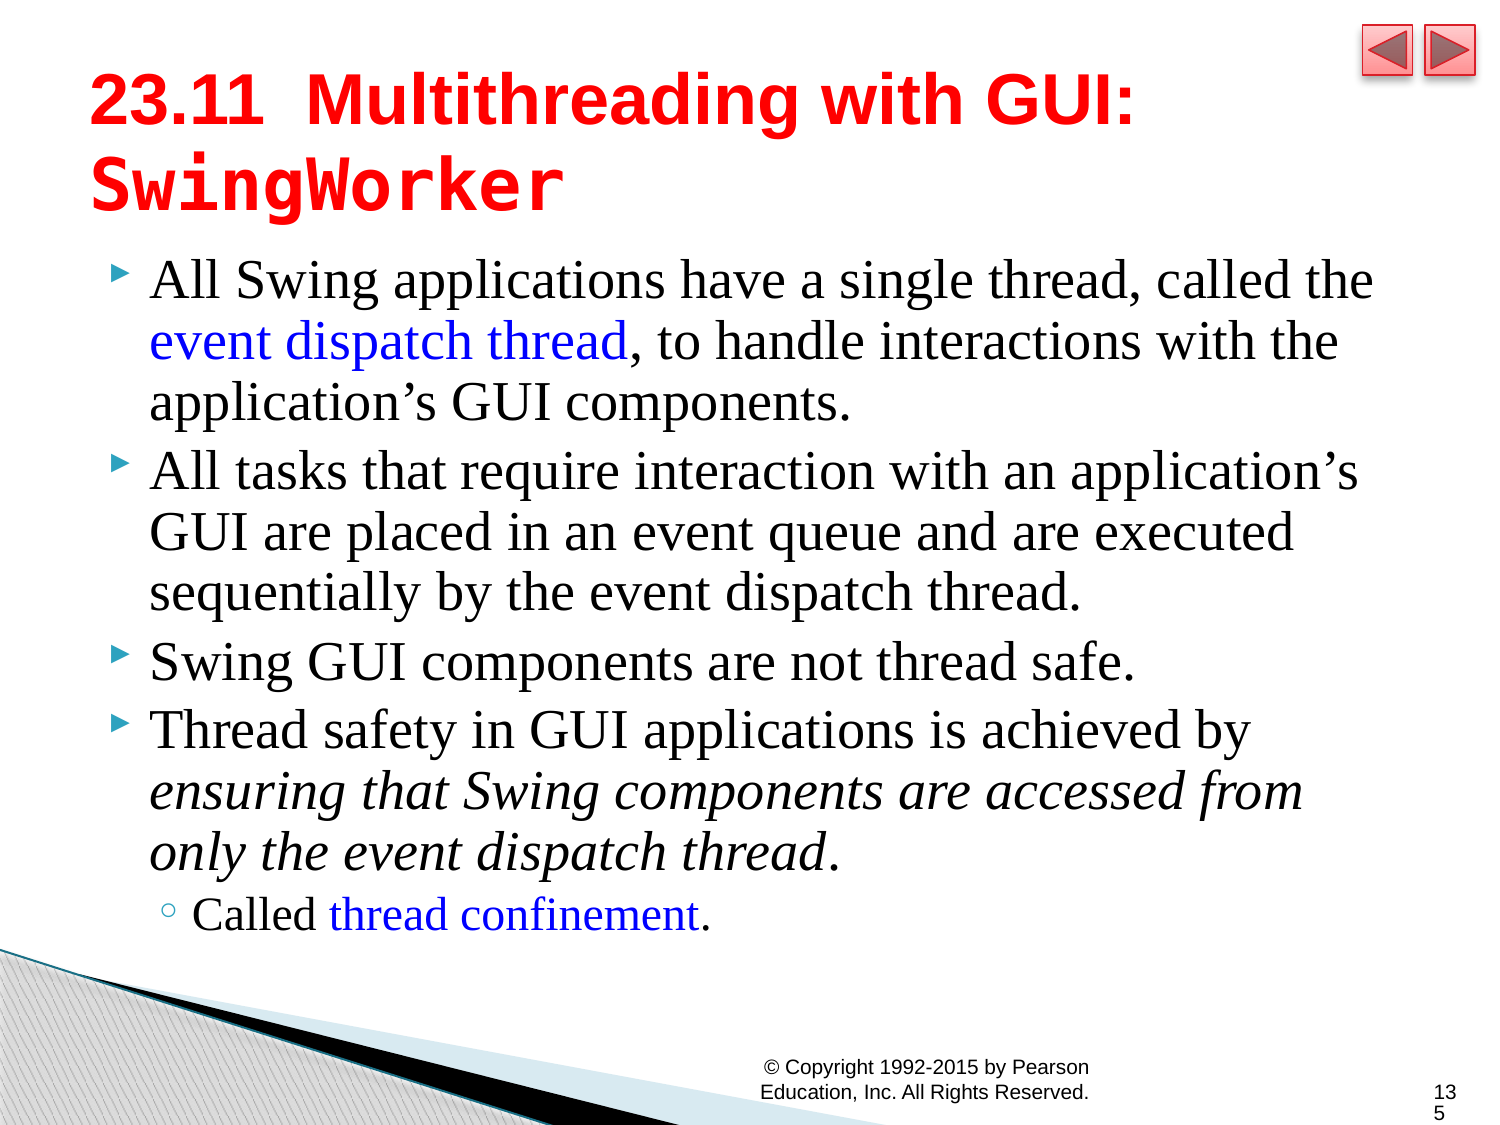

# 23.11  Multithreading with GUI: SwingWorker
All Swing applications have a single thread, called the event dispatch thread, to handle interactions with the application’s GUI components.
All tasks that require interaction with an application’s GUI are placed in an event queue and are executed sequentially by the event dispatch thread.
Swing GUI components are not thread safe.
Thread safety in GUI applications is achieved by ensuring that Swing components are accessed from only the event dispatch thread.
Called thread confinement.
© Copyright 1992-2015 by Pearson Education, Inc. All Rights Reserved.
135